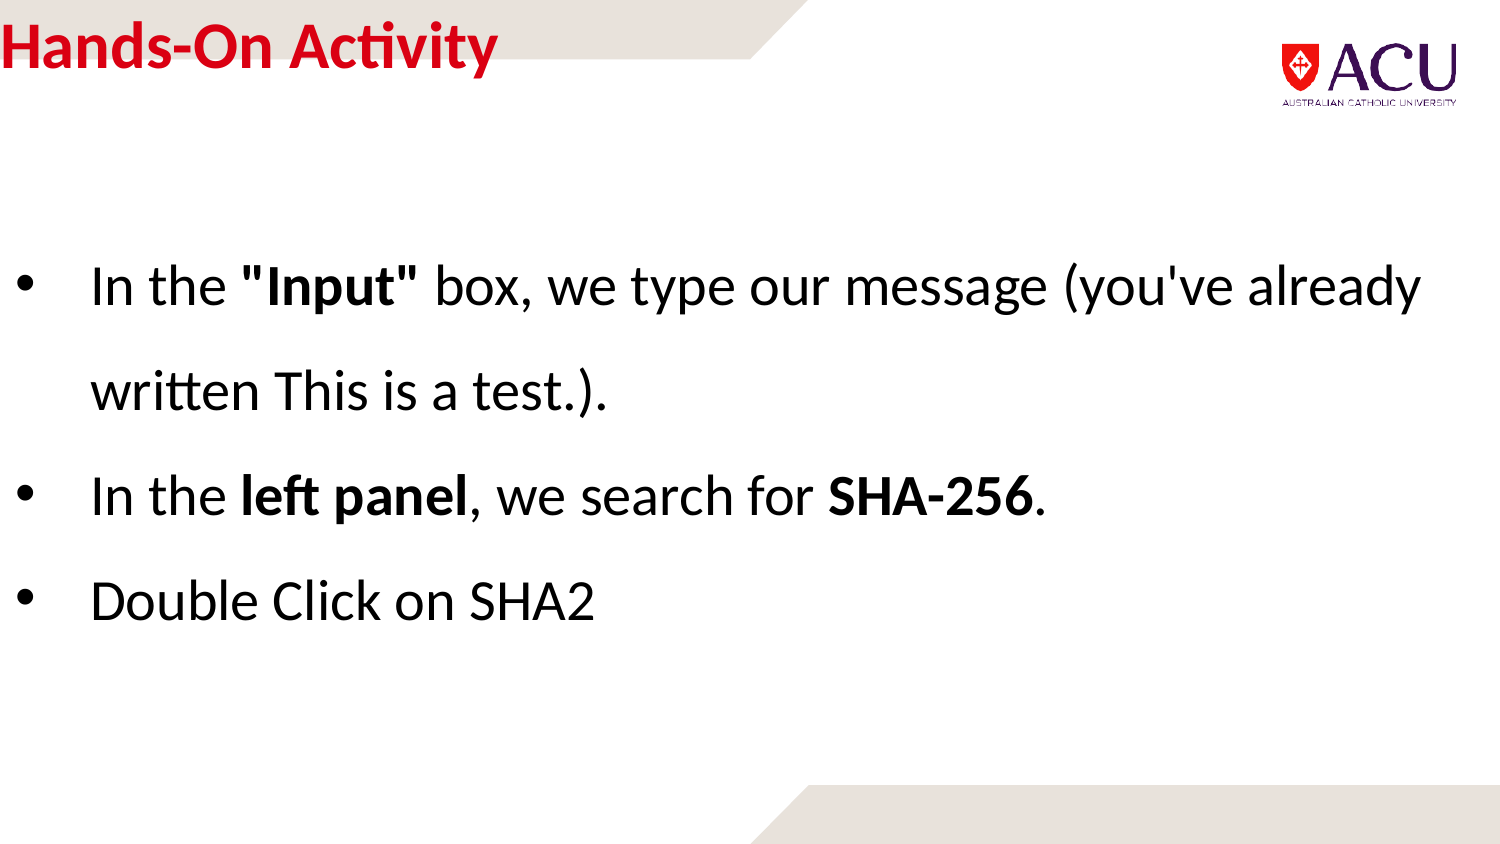

# Hands-On Activity
In the "Input" box, we type our message (you've already written This is a test.).
In the left panel, we search for SHA-256.
Double Click on SHA2